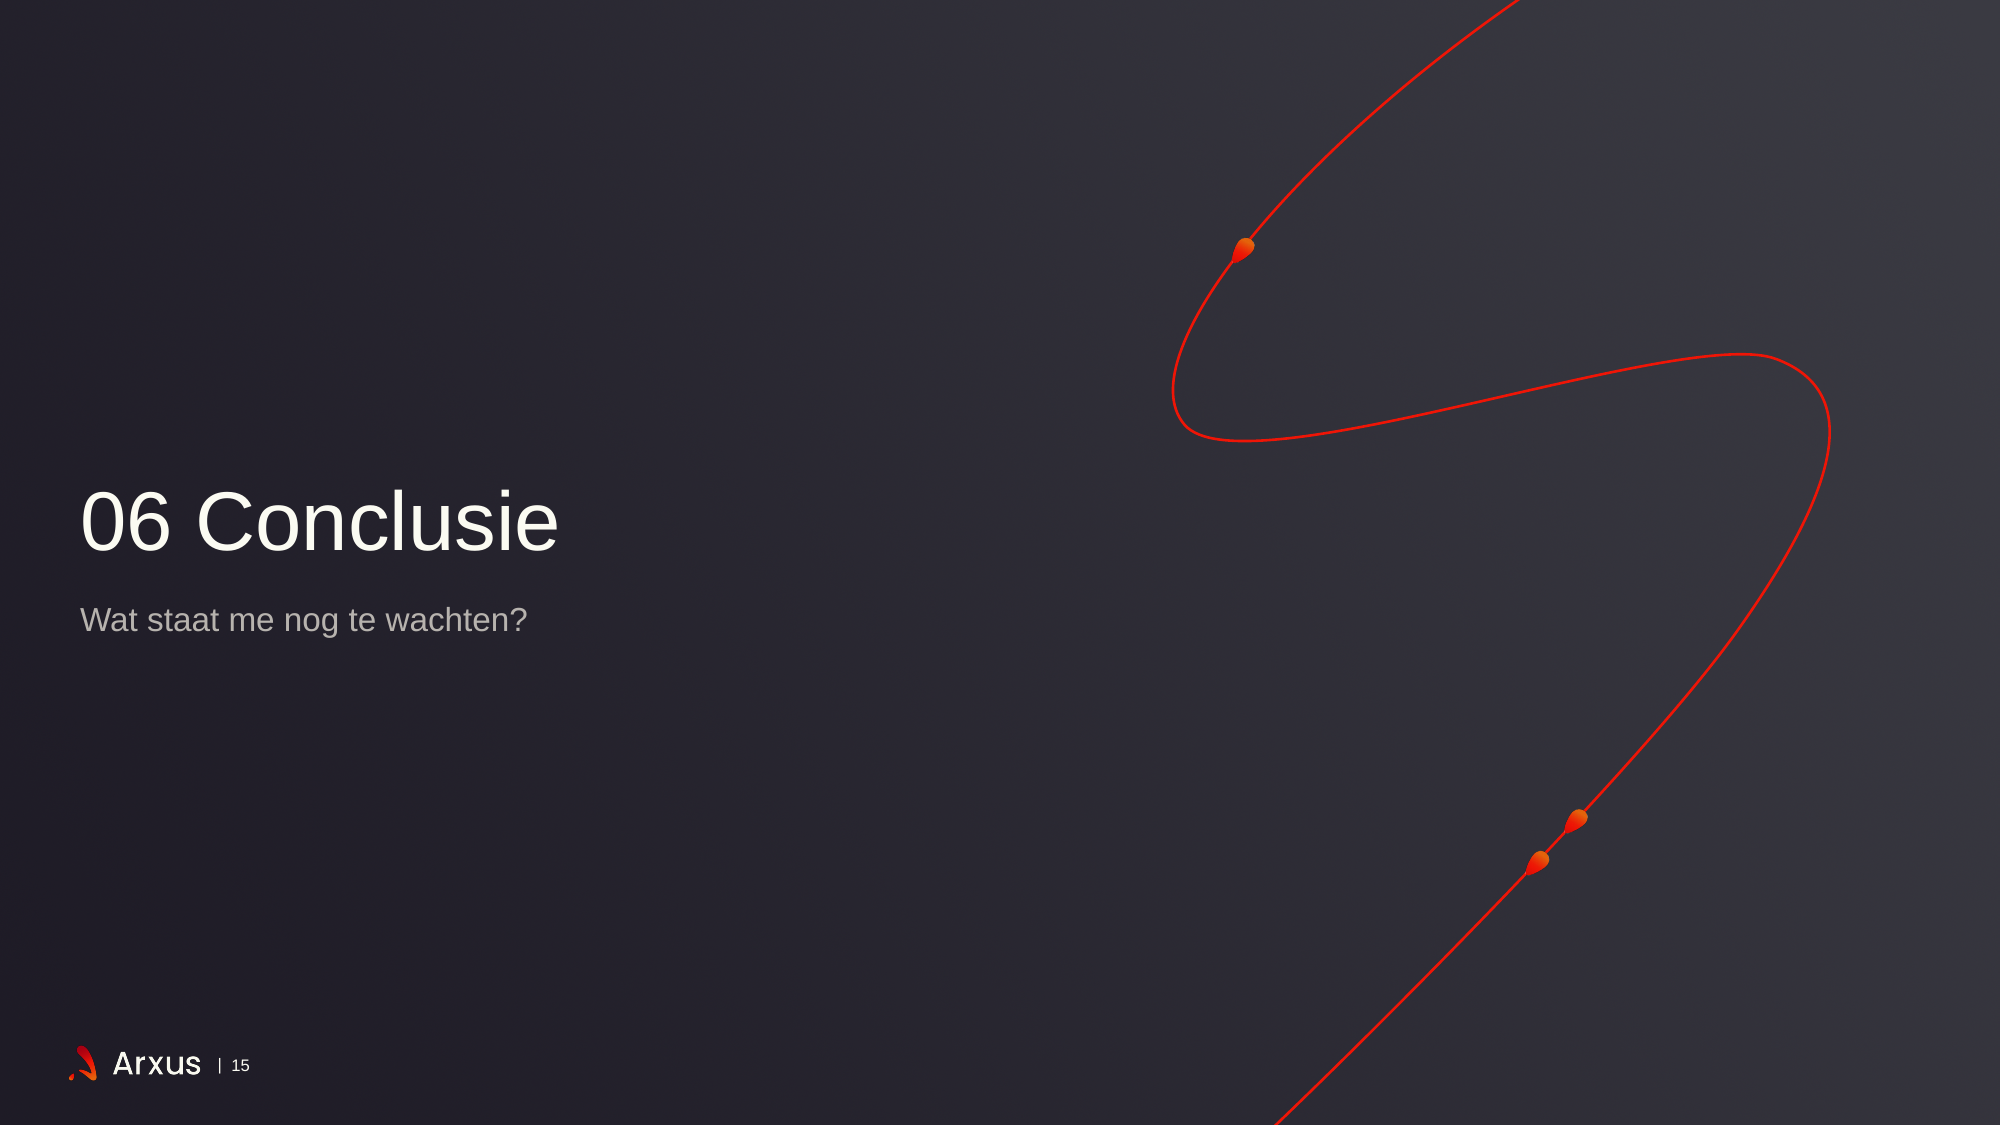

# 06 Conclusie
Wat staat me nog te wachten?